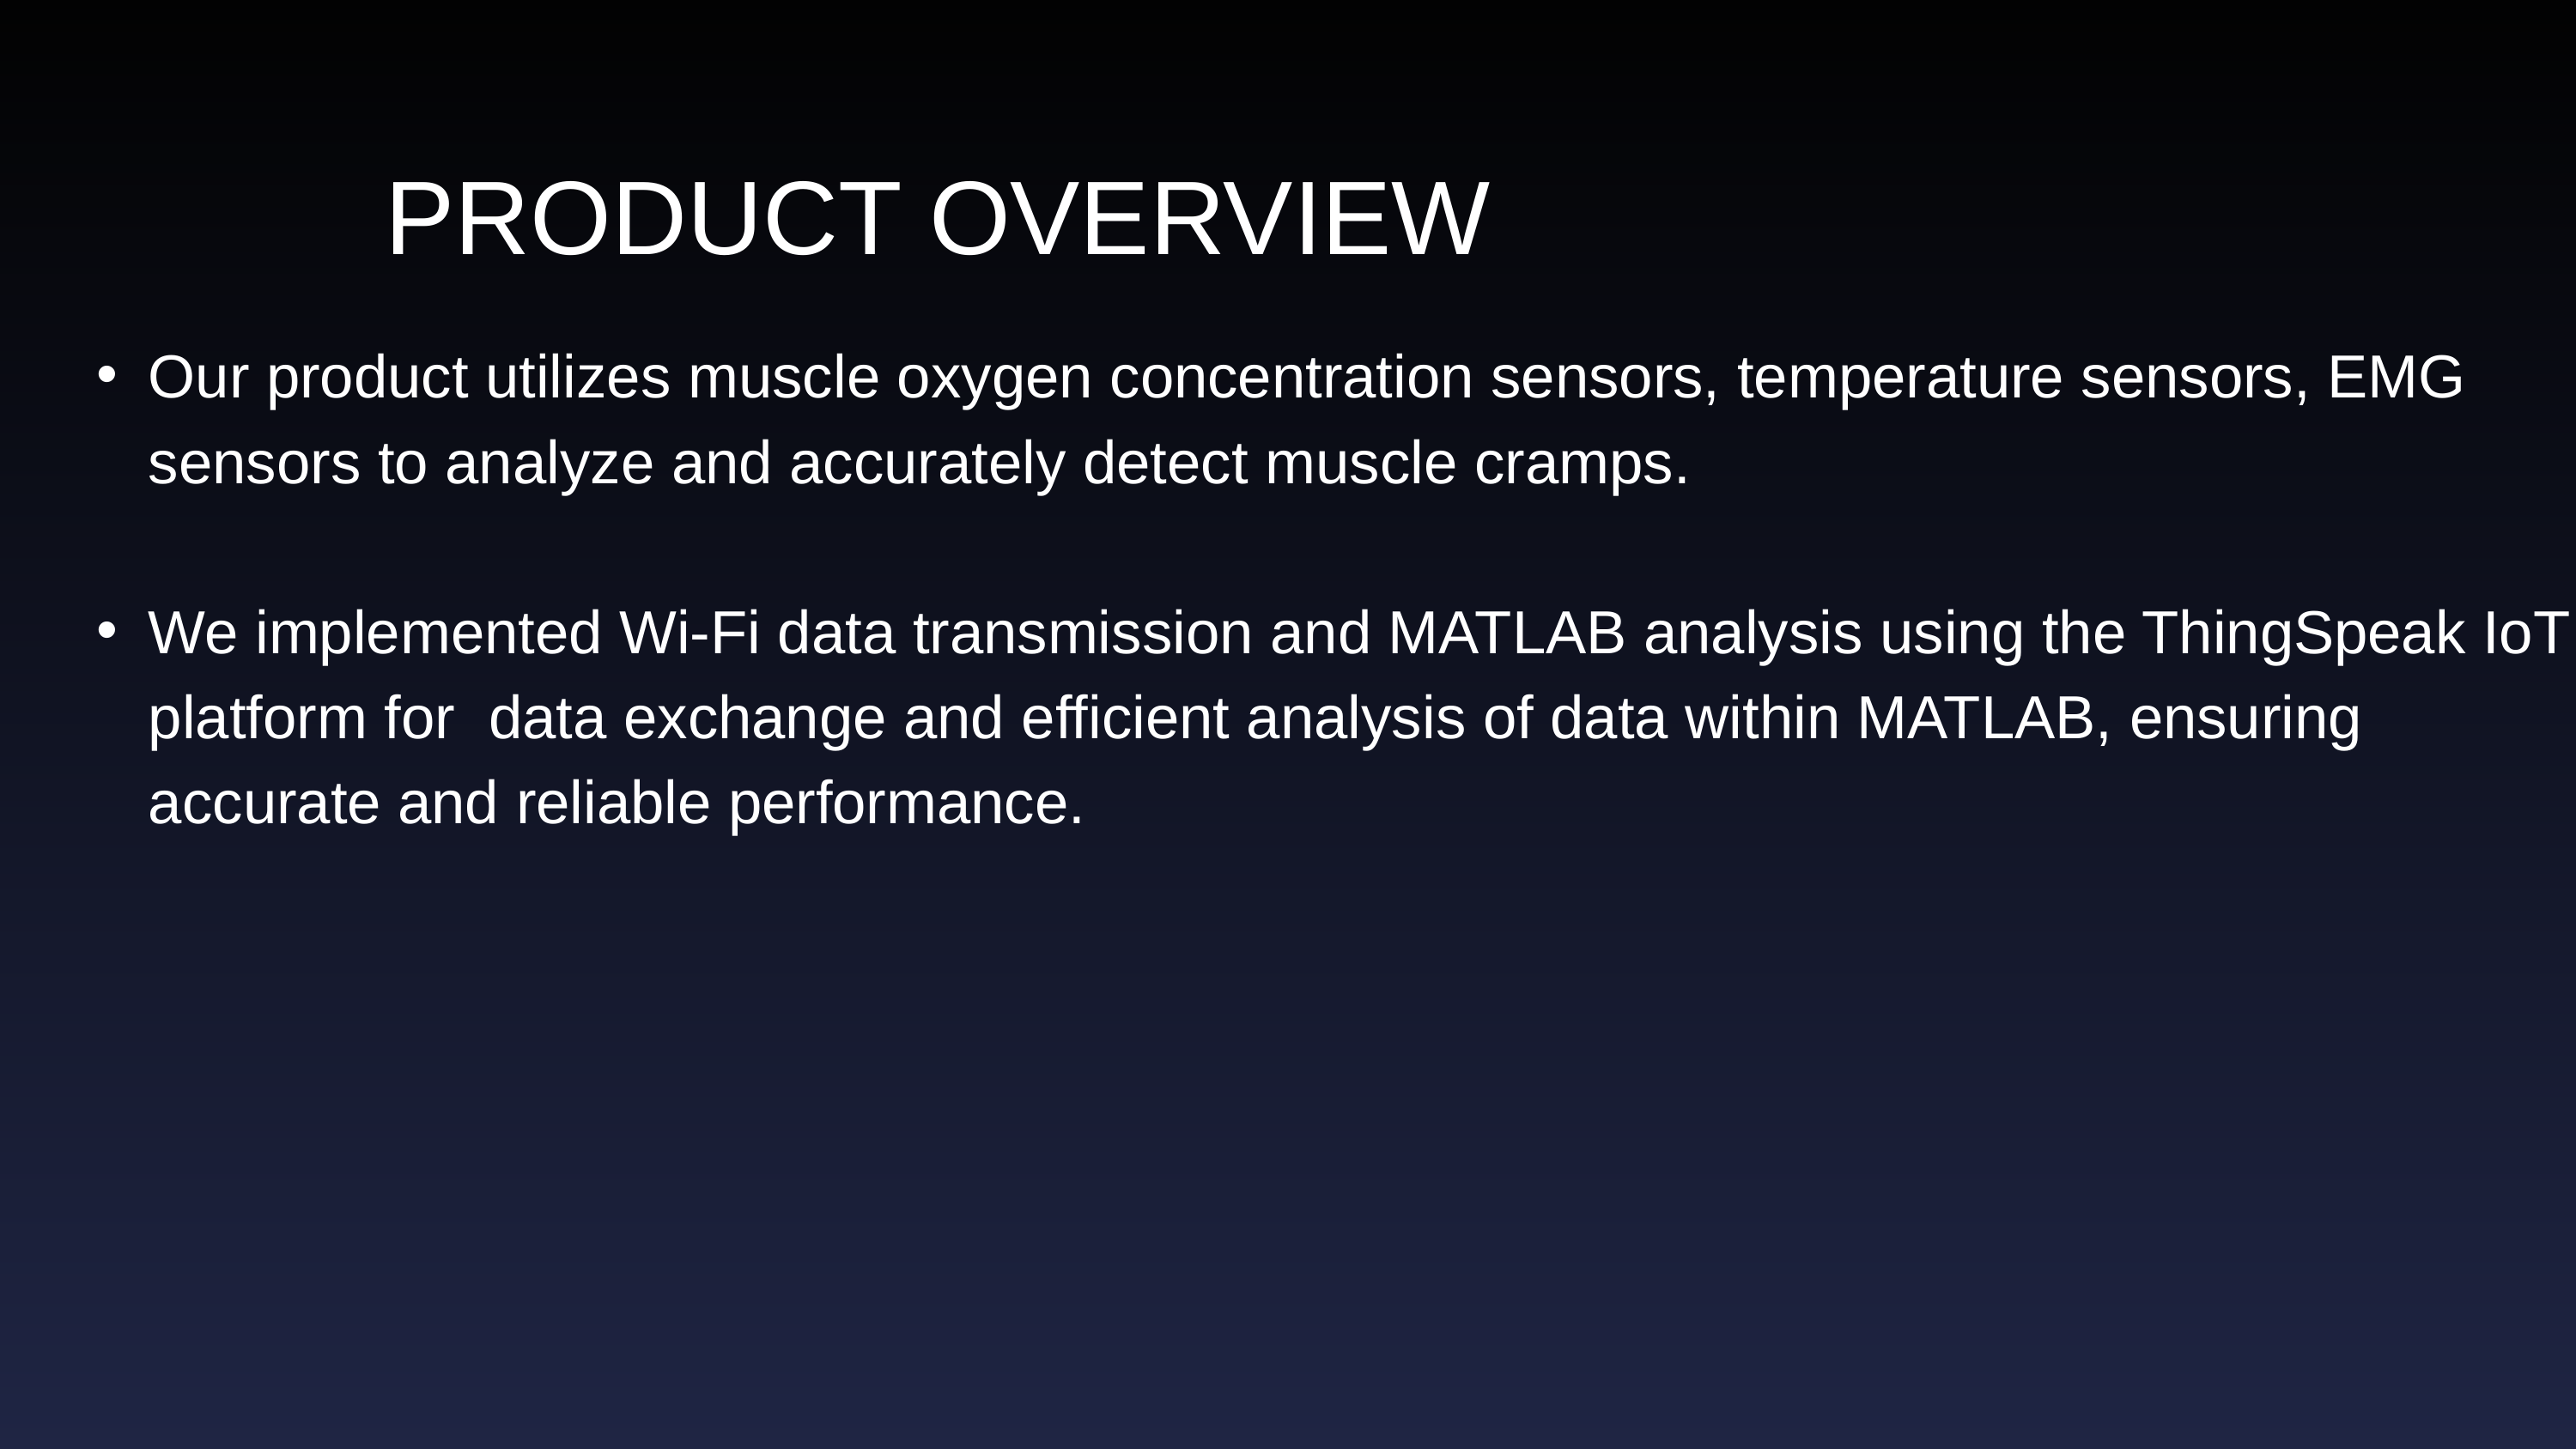

PRODUCT OVERVIEW
Our product utilizes muscle oxygen concentration sensors, temperature sensors, EMG sensors to analyze and accurately detect muscle cramps.

We implemented Wi-Fi data transmission and MATLAB analysis using the ThingSpeak IoT platform for  data exchange and efficient analysis of data within MATLAB, ensuring accurate and reliable performance.